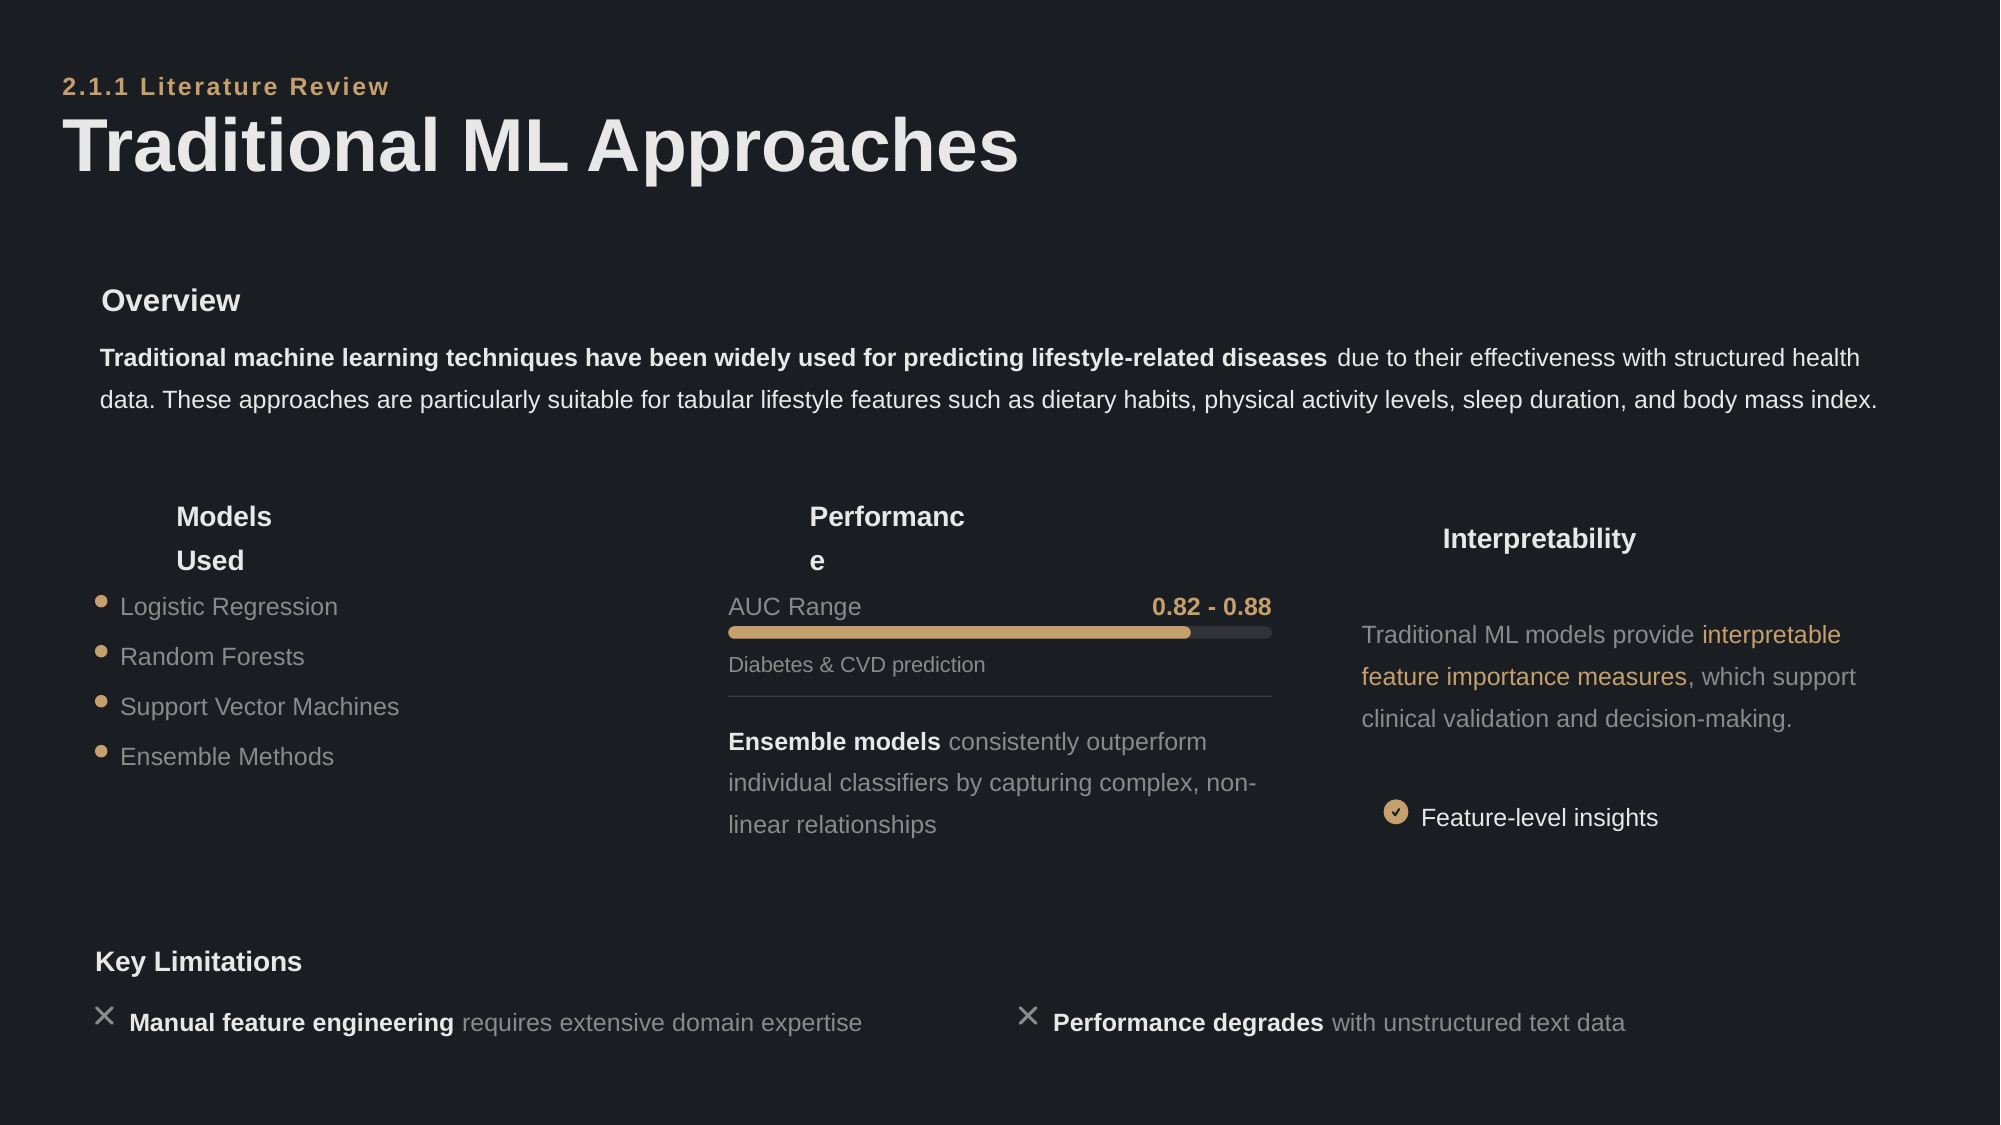

2.1.1 Literature Review
Traditional ML Approaches
Overview
Traditional machine learning techniques have been widely used for predicting lifestyle-related diseases due to their effectiveness with structured health data. These approaches are particularly suitable for tabular lifestyle features such as dietary habits, physical activity levels, sleep duration, and body mass index.
Models Used
Performance
Interpretability
Logistic Regression
AUC Range
0.82 - 0.88
Traditional ML models provide interpretable feature importance measures, which support clinical validation and decision-making.

Random Forests

Diabetes & CVD prediction
Support Vector Machines

Ensemble models consistently outperform individual classifiers by capturing complex, non-linear relationships
Ensemble Methods

Feature-level insights

Key Limitations
Manual feature engineering requires extensive domain expertise
Performance degrades with unstructured text data